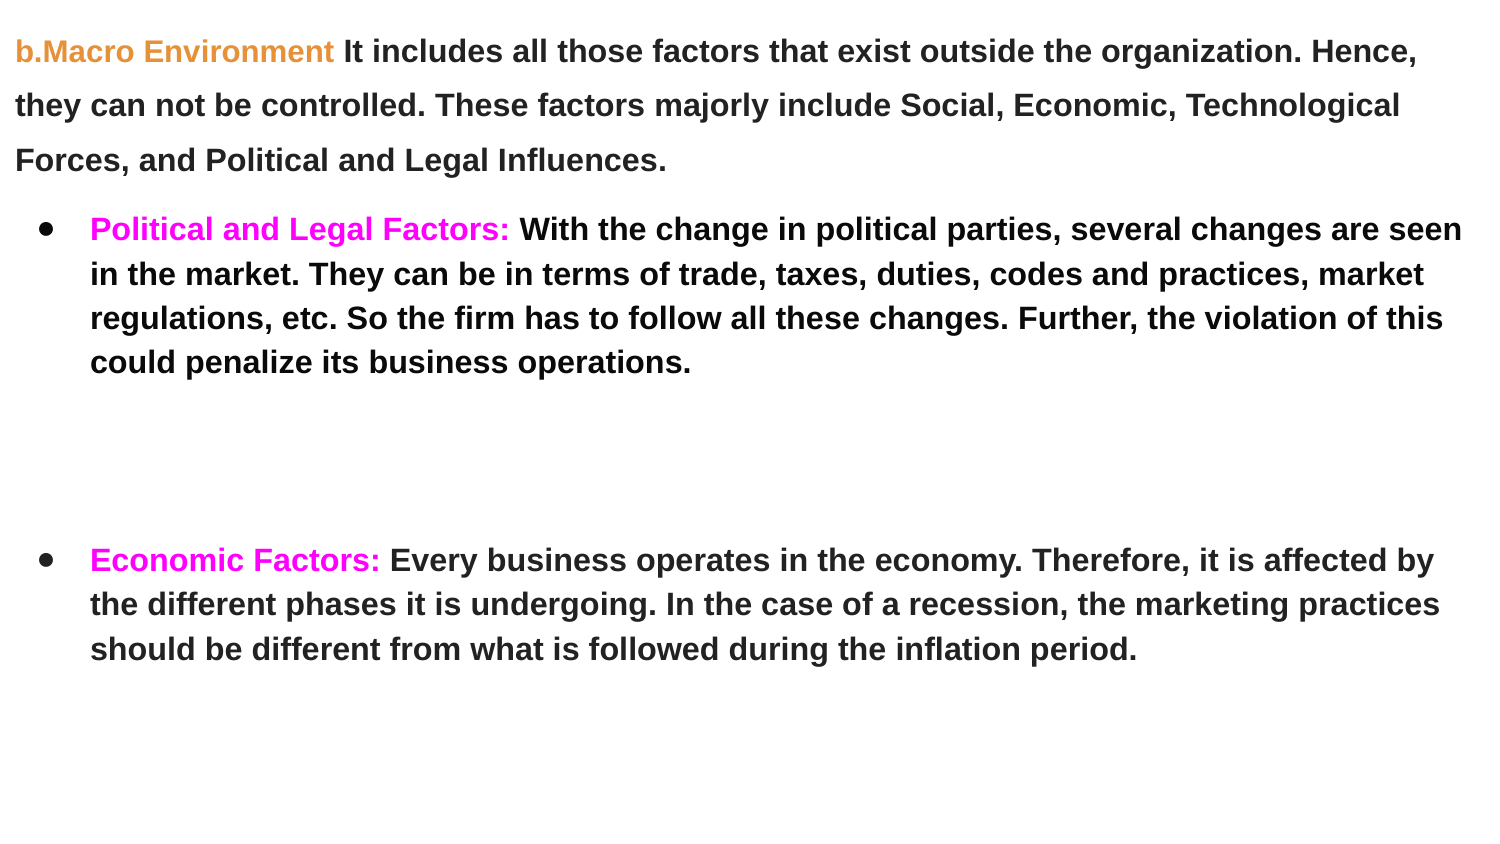

b.Macro Environment It includes all those factors that exist outside the organization. Hence, they can not be controlled. These factors majorly include Social, Economic, Technological Forces, and Political and Legal Influences.
Political and Legal Factors: With the change in political parties, several changes are seen in the market. They can be in terms of trade, taxes, duties, codes and practices, market regulations, etc. So the firm has to follow all these changes. Further, the violation of this could penalize its business operations.

Economic Factors: Every business operates in the economy. Therefore, it is affected by the different phases it is undergoing. In the case of a recession, the marketing practices should be different from what is followed during the inflation period.